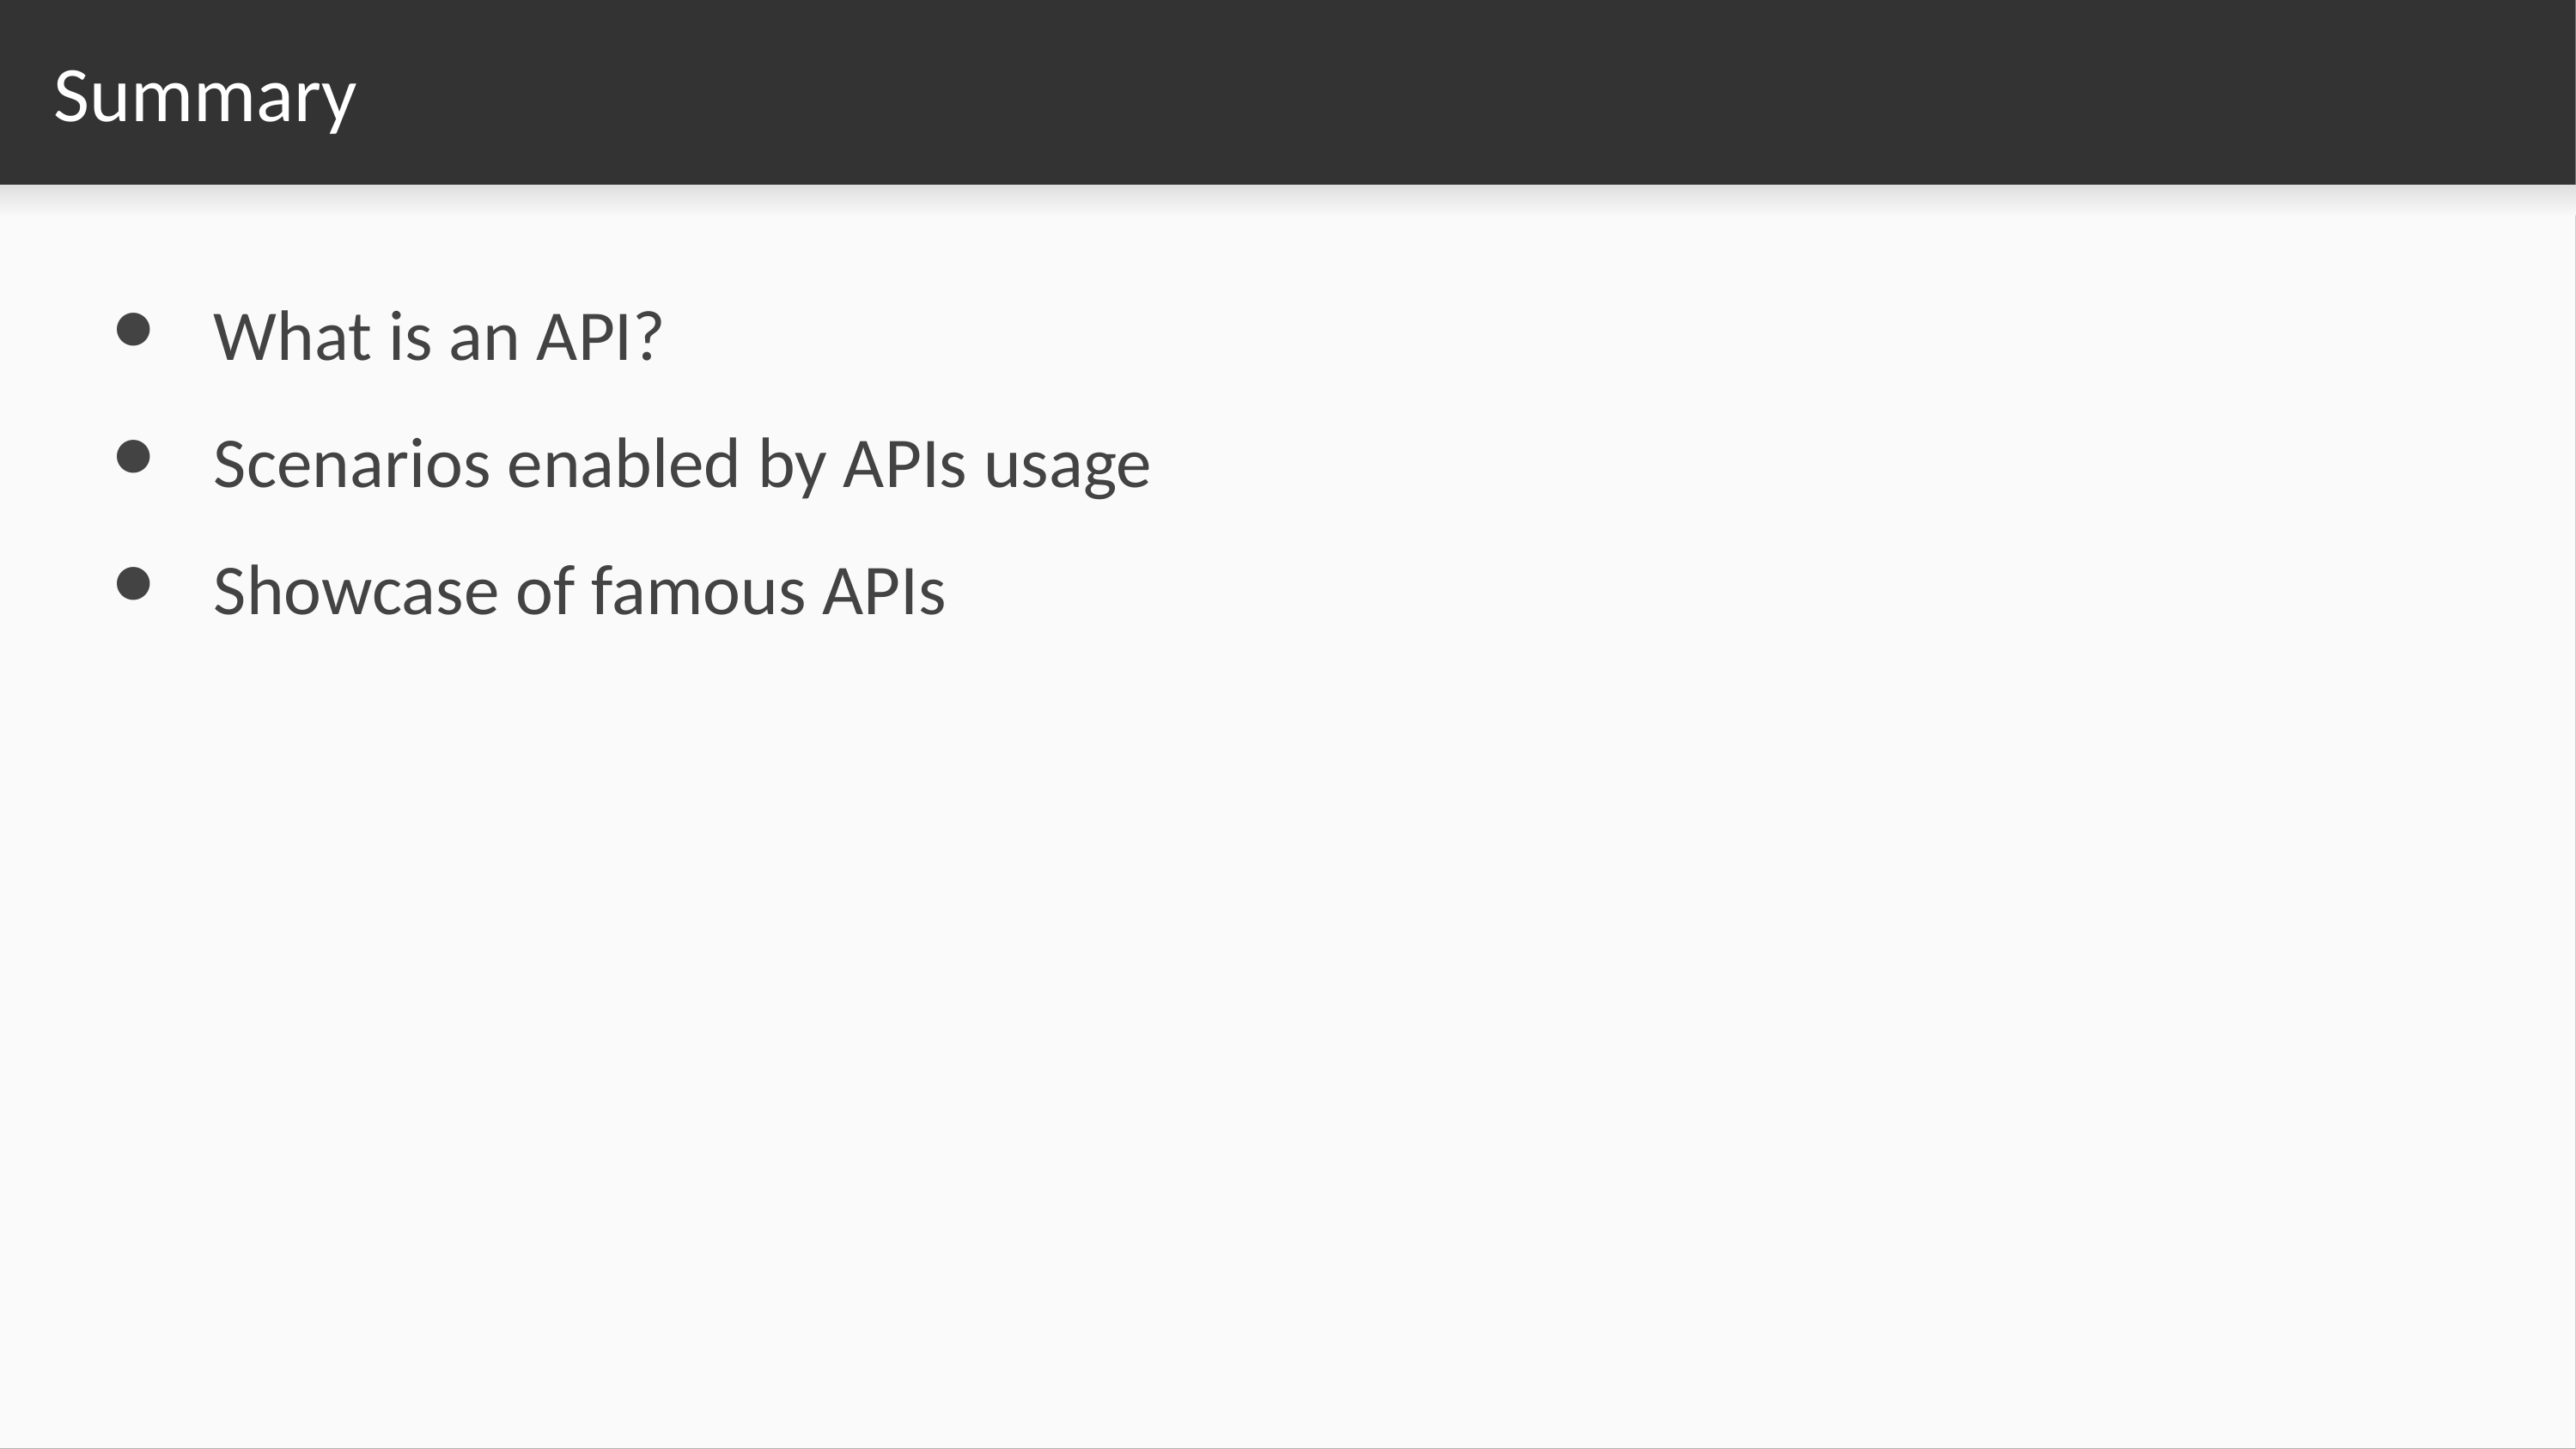

# Summary
What is an API?
Scenarios enabled by APIs usage
Showcase of famous APIs